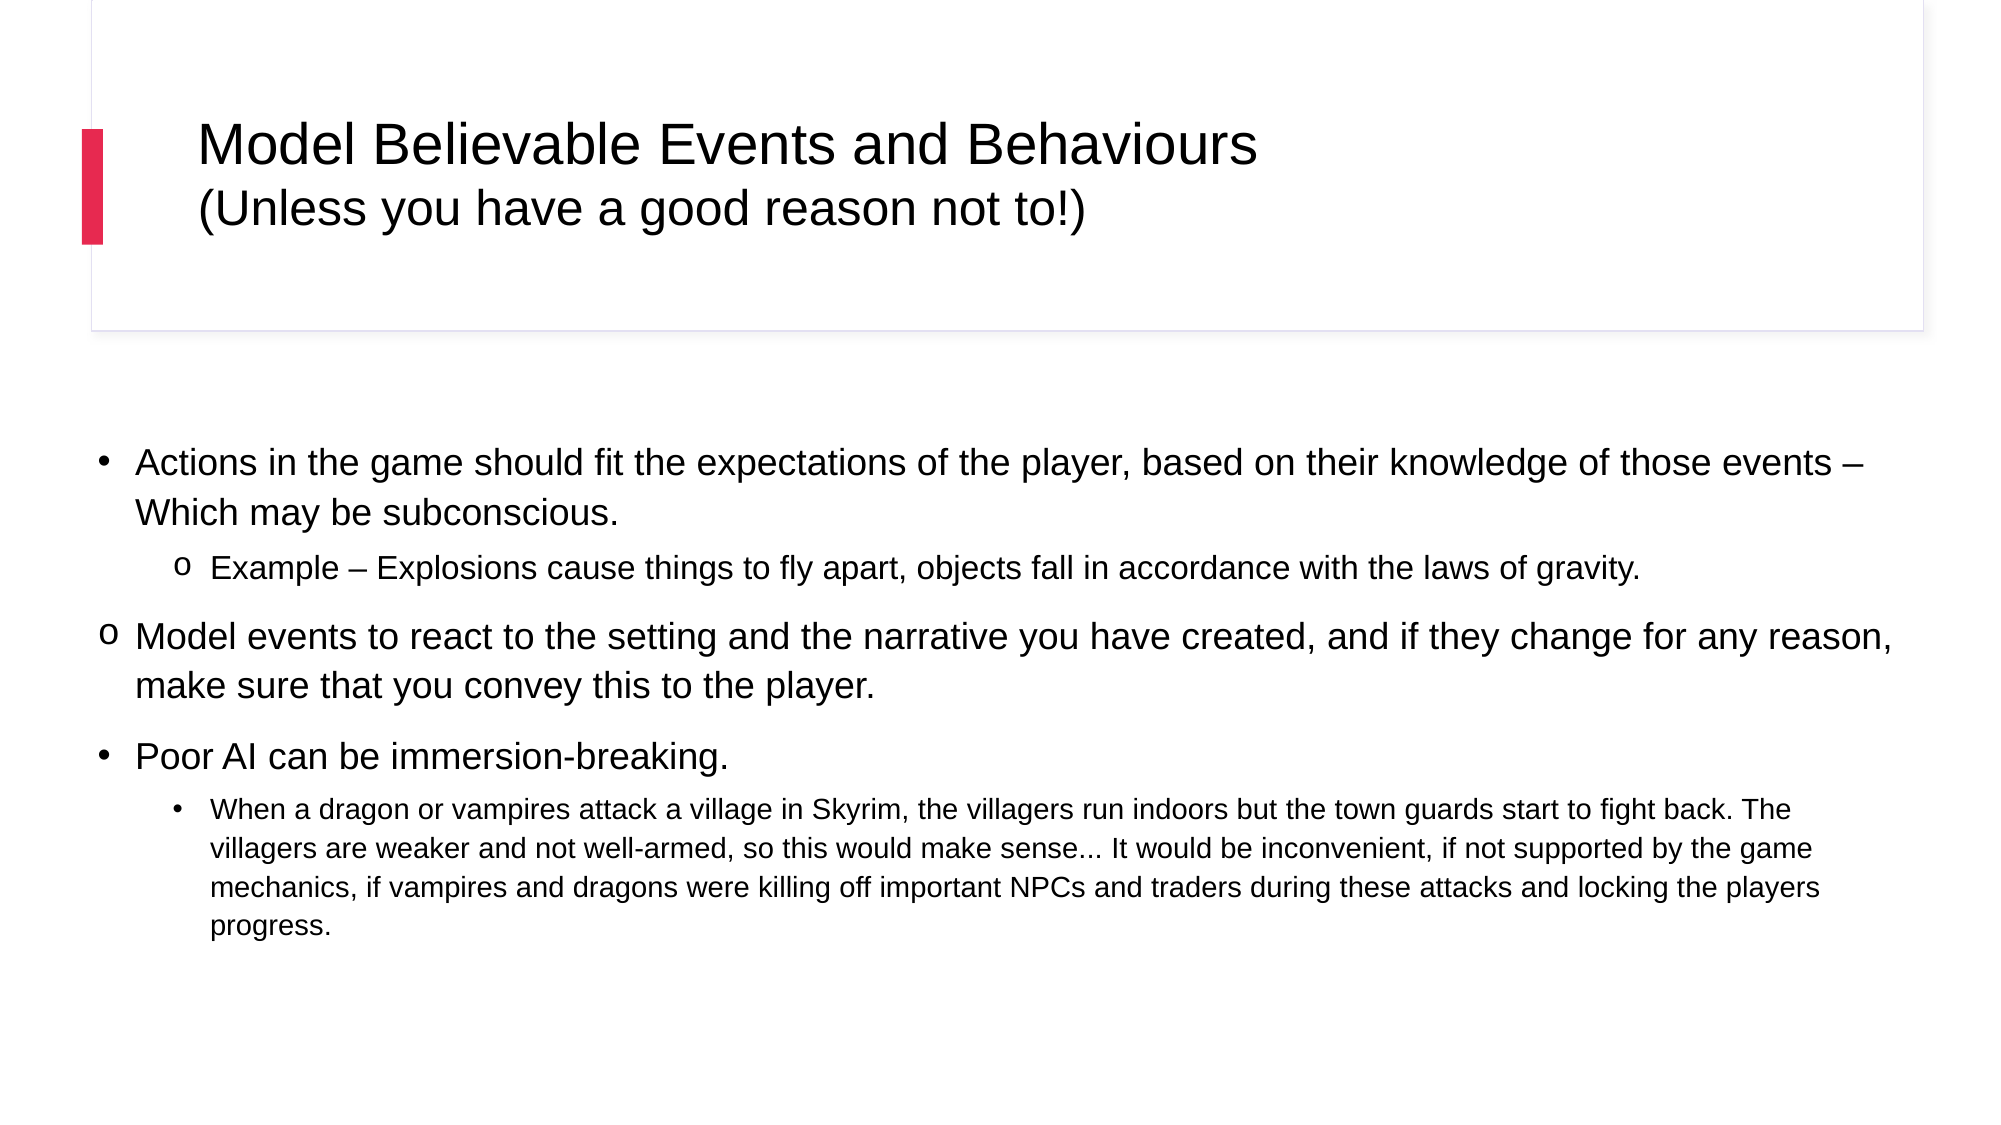

# Model Believable Events and Behaviours (Unless you have a good reason not to!)
Actions in the game should fit the expectations of the player, based on their knowledge of those events – Which may be subconscious.
Example – Explosions cause things to fly apart, objects fall in accordance with the laws of gravity.
Model events to react to the setting and the narrative you have created, and if they change for any reason, make sure that you convey this to the player.
Poor AI can be immersion-breaking.
When a dragon or vampires attack a village in Skyrim, the villagers run indoors but the town guards start to fight back. The villagers are weaker and not well-armed, so this would make sense... It would be inconvenient, if not supported by the game mechanics, if vampires and dragons were killing off important NPCs and traders during these attacks and locking the players progress.